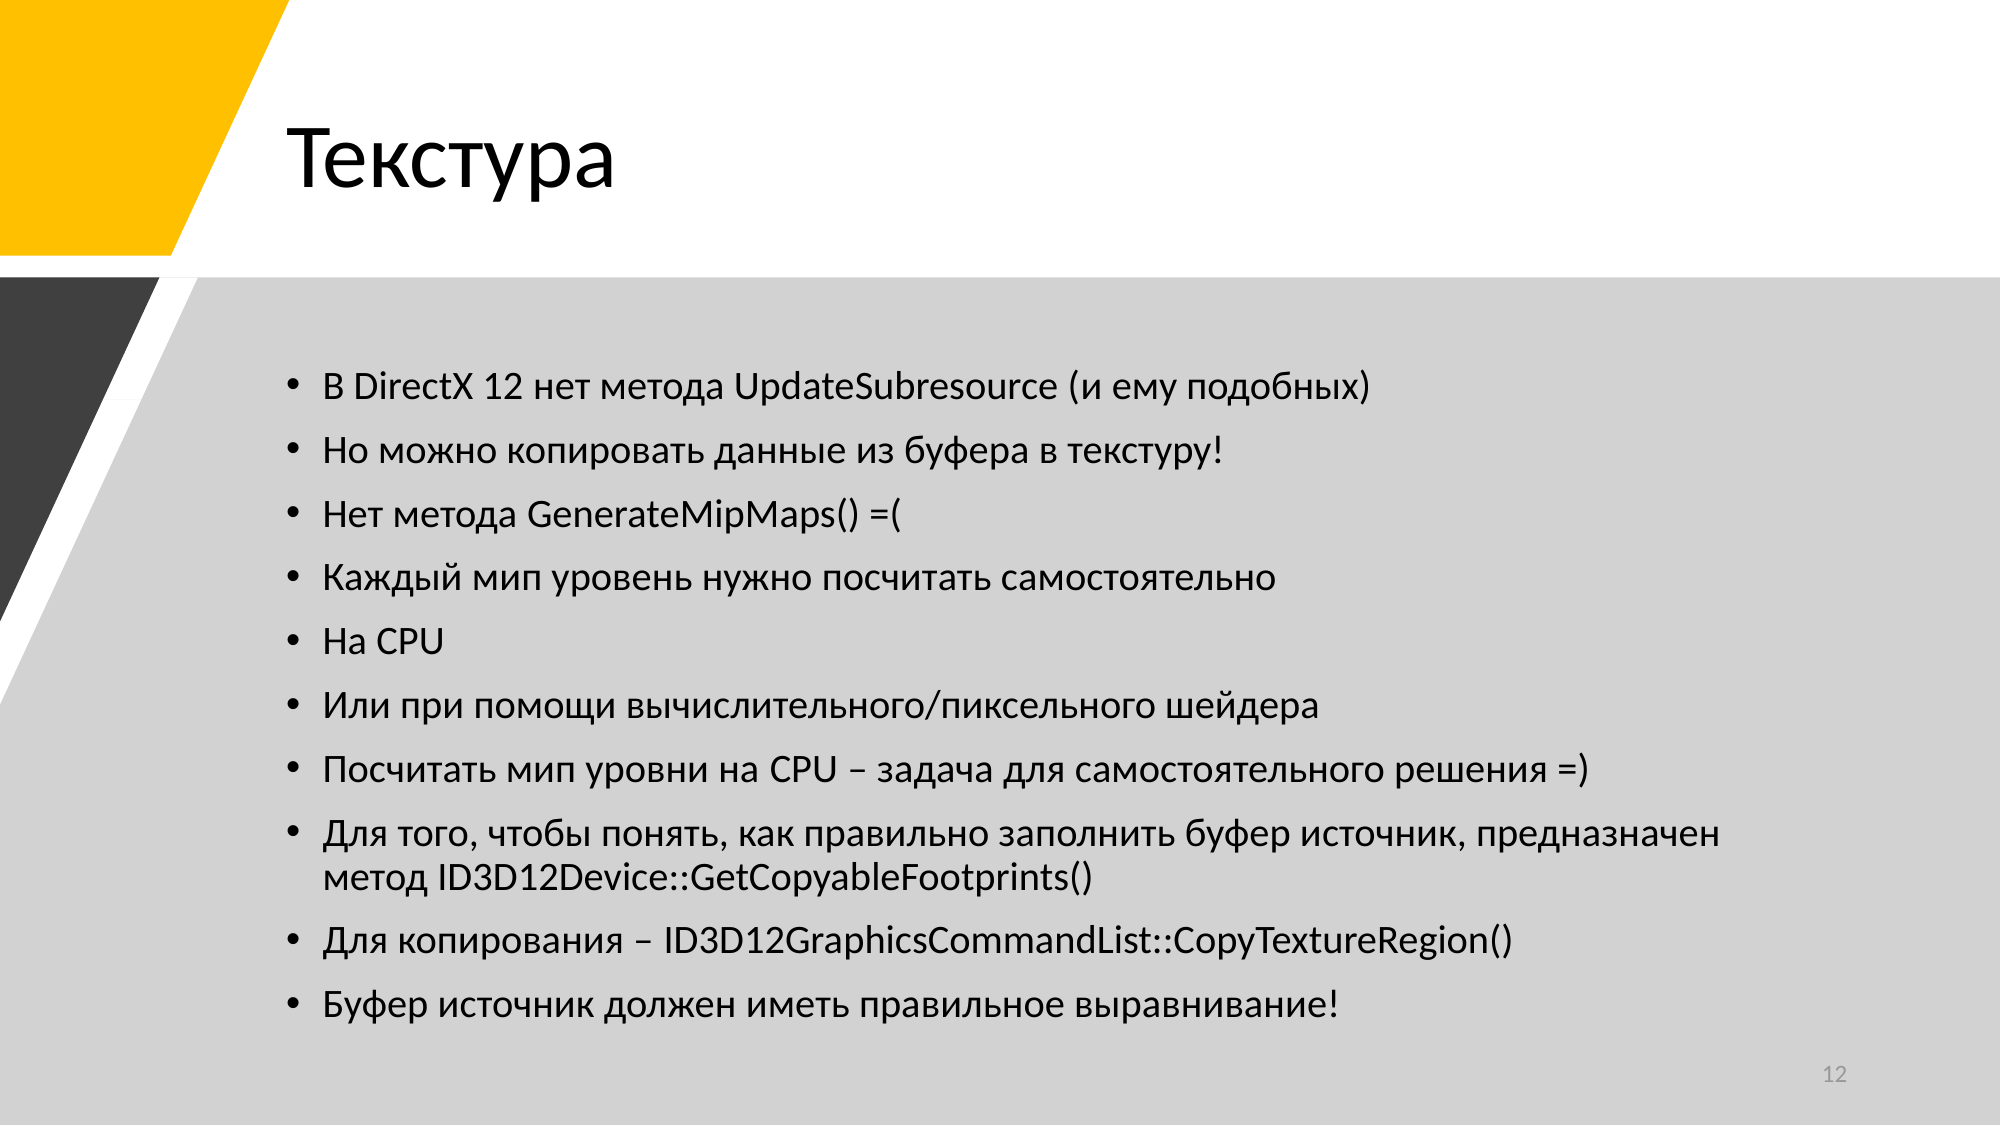

# Текстура

В DirectX 12 нет метода UpdateSubresource (и ему подобных)
Но можно копировать данные из буфера в текстуру!
Нет метода GenerateMipMaps() =(
Каждый мип уровень нужно посчитать самостоятельно
На CPU
Или при помощи вычислительного/пиксельного шейдера
Посчитать мип уровни на CPU – задача для самостоятельного решения =)
Для того, чтобы понять, как правильно заполнить буфер источник, предназначен метод ID3D12Device::GetCopyableFootprints()
Для копирования – ID3D12GraphicsCommandList::CopyTextureRegion()
Буфер источник должен иметь правильное выравнивание!
12